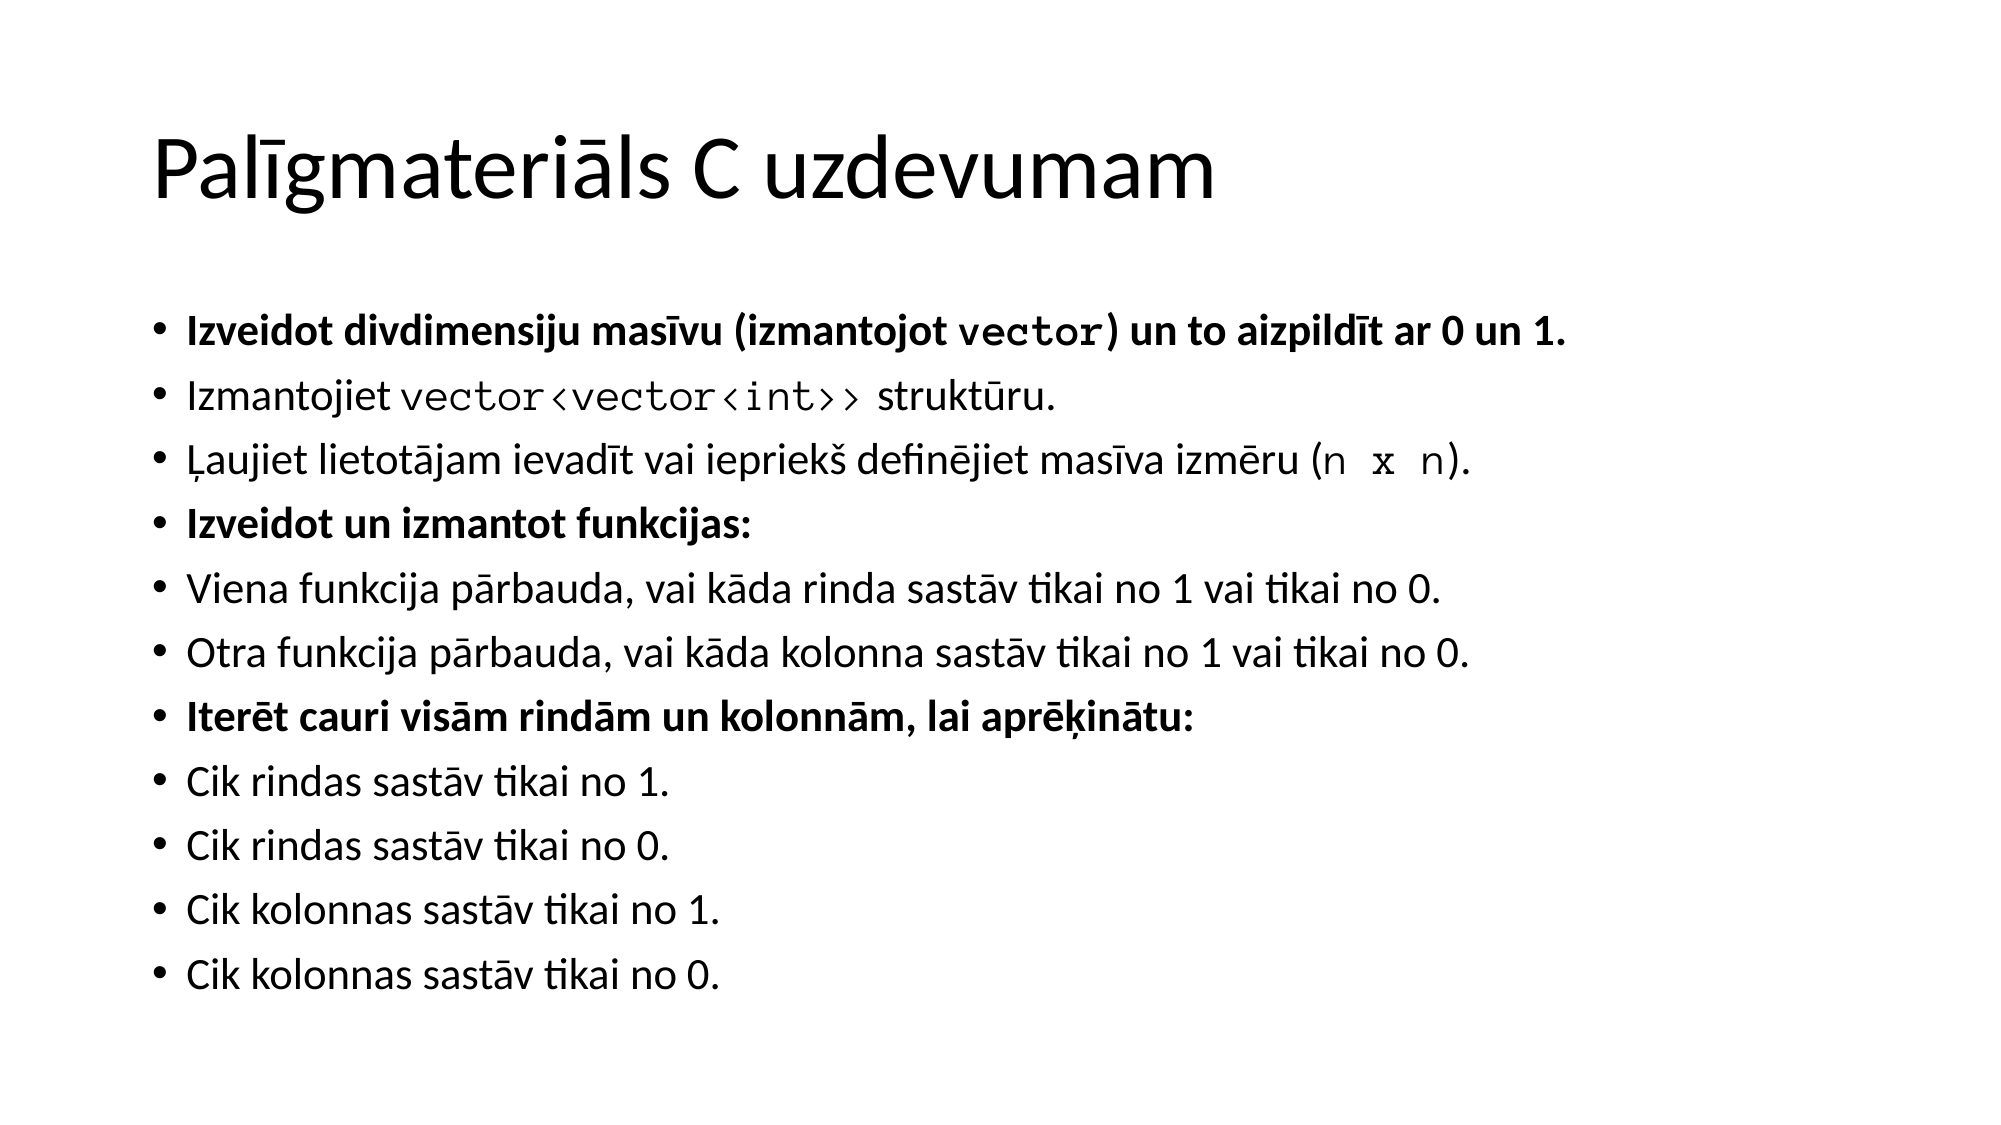

# Palīgmateriāls C uzdevumam
Izveidot divdimensiju masīvu (izmantojot vector) un to aizpildīt ar 0 un 1.
Izmantojiet vector<vector<int>> struktūru.
Ļaujiet lietotājam ievadīt vai iepriekš definējiet masīva izmēru (n x n).
Izveidot un izmantot funkcijas:
Viena funkcija pārbauda, vai kāda rinda sastāv tikai no 1 vai tikai no 0.
Otra funkcija pārbauda, vai kāda kolonna sastāv tikai no 1 vai tikai no 0.
Iterēt cauri visām rindām un kolonnām, lai aprēķinātu:
Cik rindas sastāv tikai no 1.
Cik rindas sastāv tikai no 0.
Cik kolonnas sastāv tikai no 1.
Cik kolonnas sastāv tikai no 0.